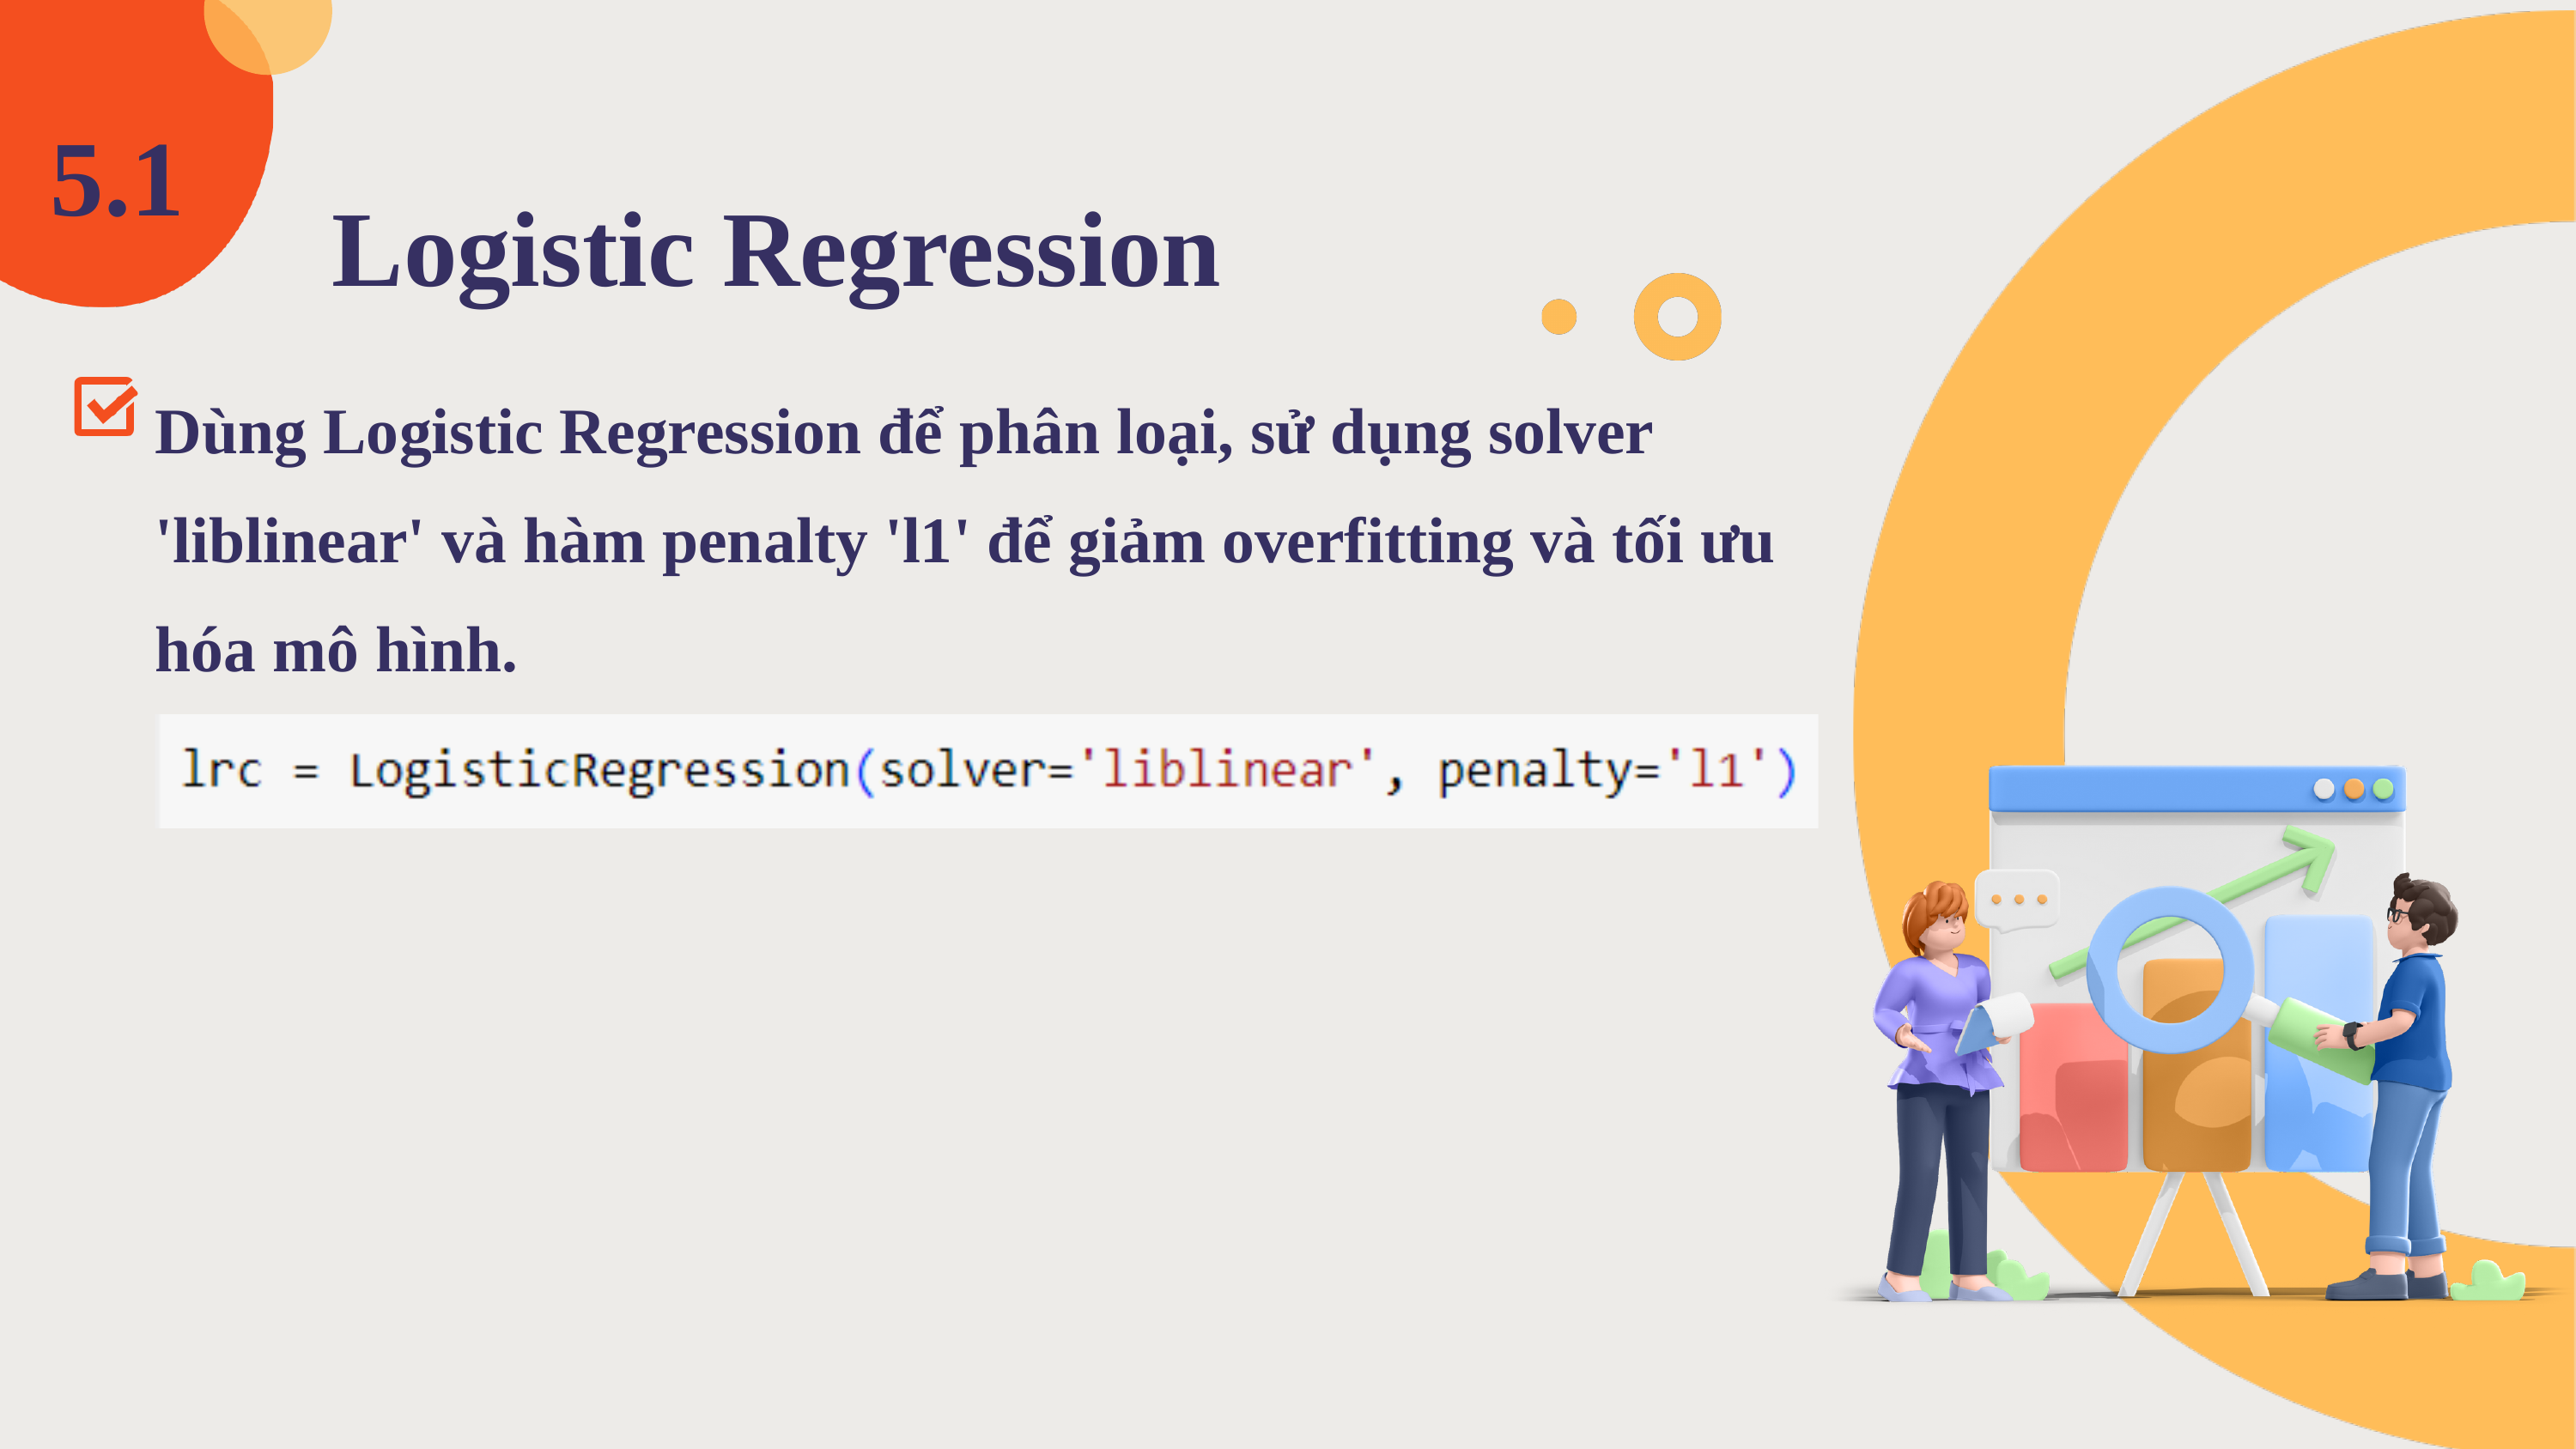

5.1
Logistic Regression

Dùng Logistic Regression để phân loại, sử dụng solver 'liblinear' và hàm penalty 'l1' để giảm overfitting và tối ưu hóa mô hình.